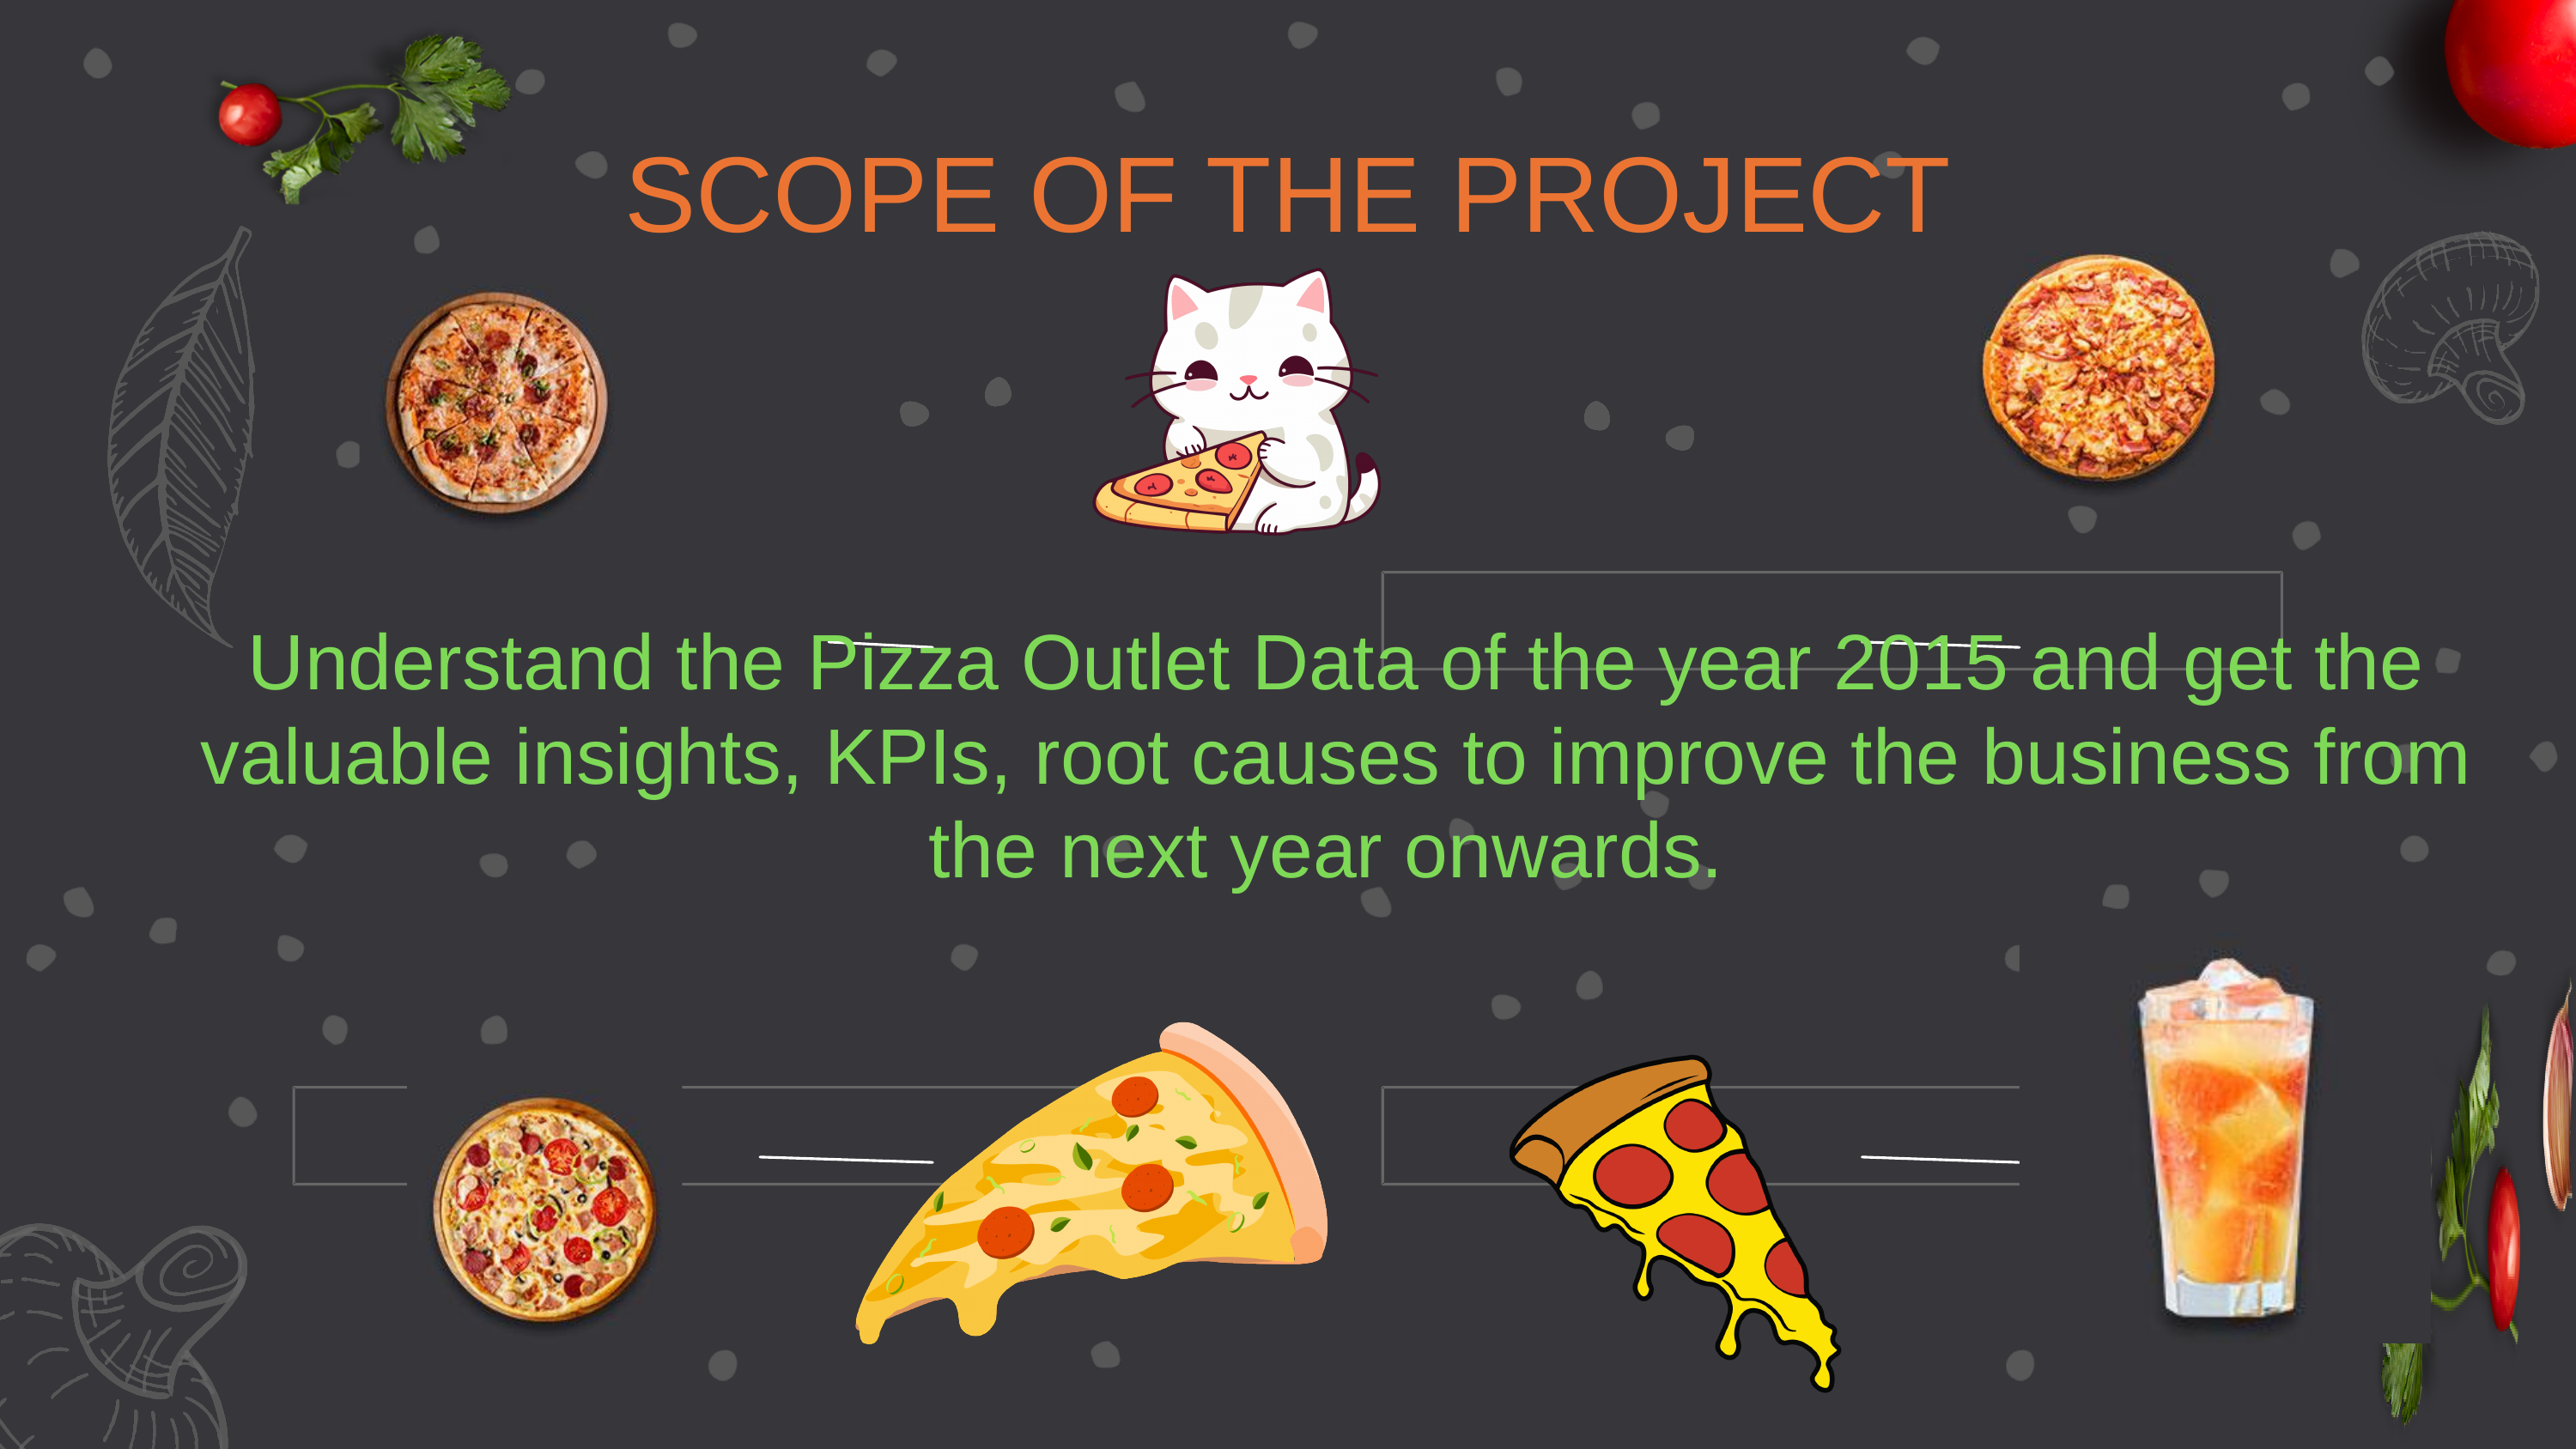

SCOPE OF THE PROJECT

Understand the Pizza Outlet Data of the year 2015 and get the valuable insights, KPIs, root causes to improve the business from the next year onwards.